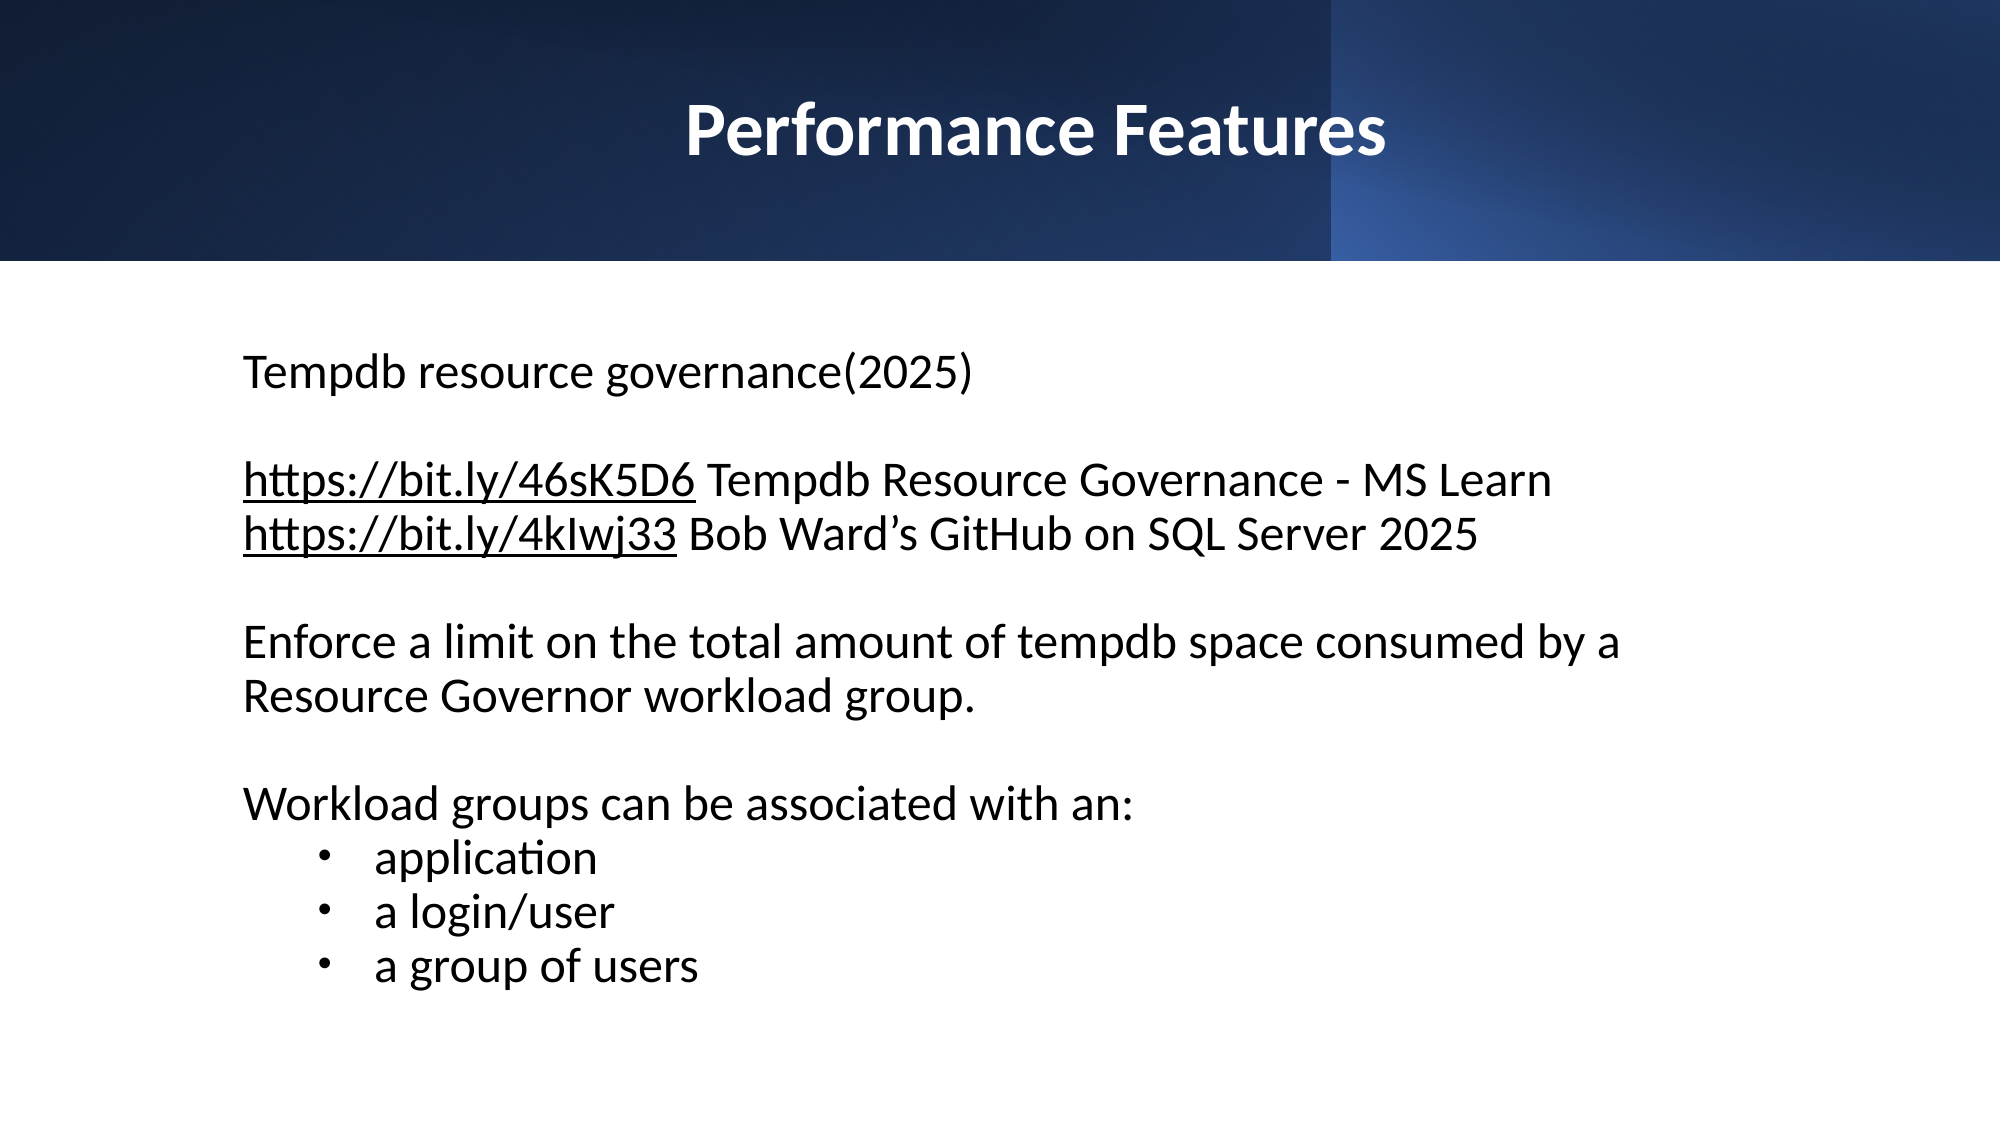

# Performance Features
Tempdb resource governance(2025)

https://bit.ly/46sK5D6 Tempdb Resource Governance - MS Learn
https://bit.ly/4kIwj33 Bob Ward’s GitHub on SQL Server 2025

Enforce a limit on the total amount of tempdb space consumed by a Resource Governor workload group.

Workload groups can be associated with an:
application
a login/user
a group of users